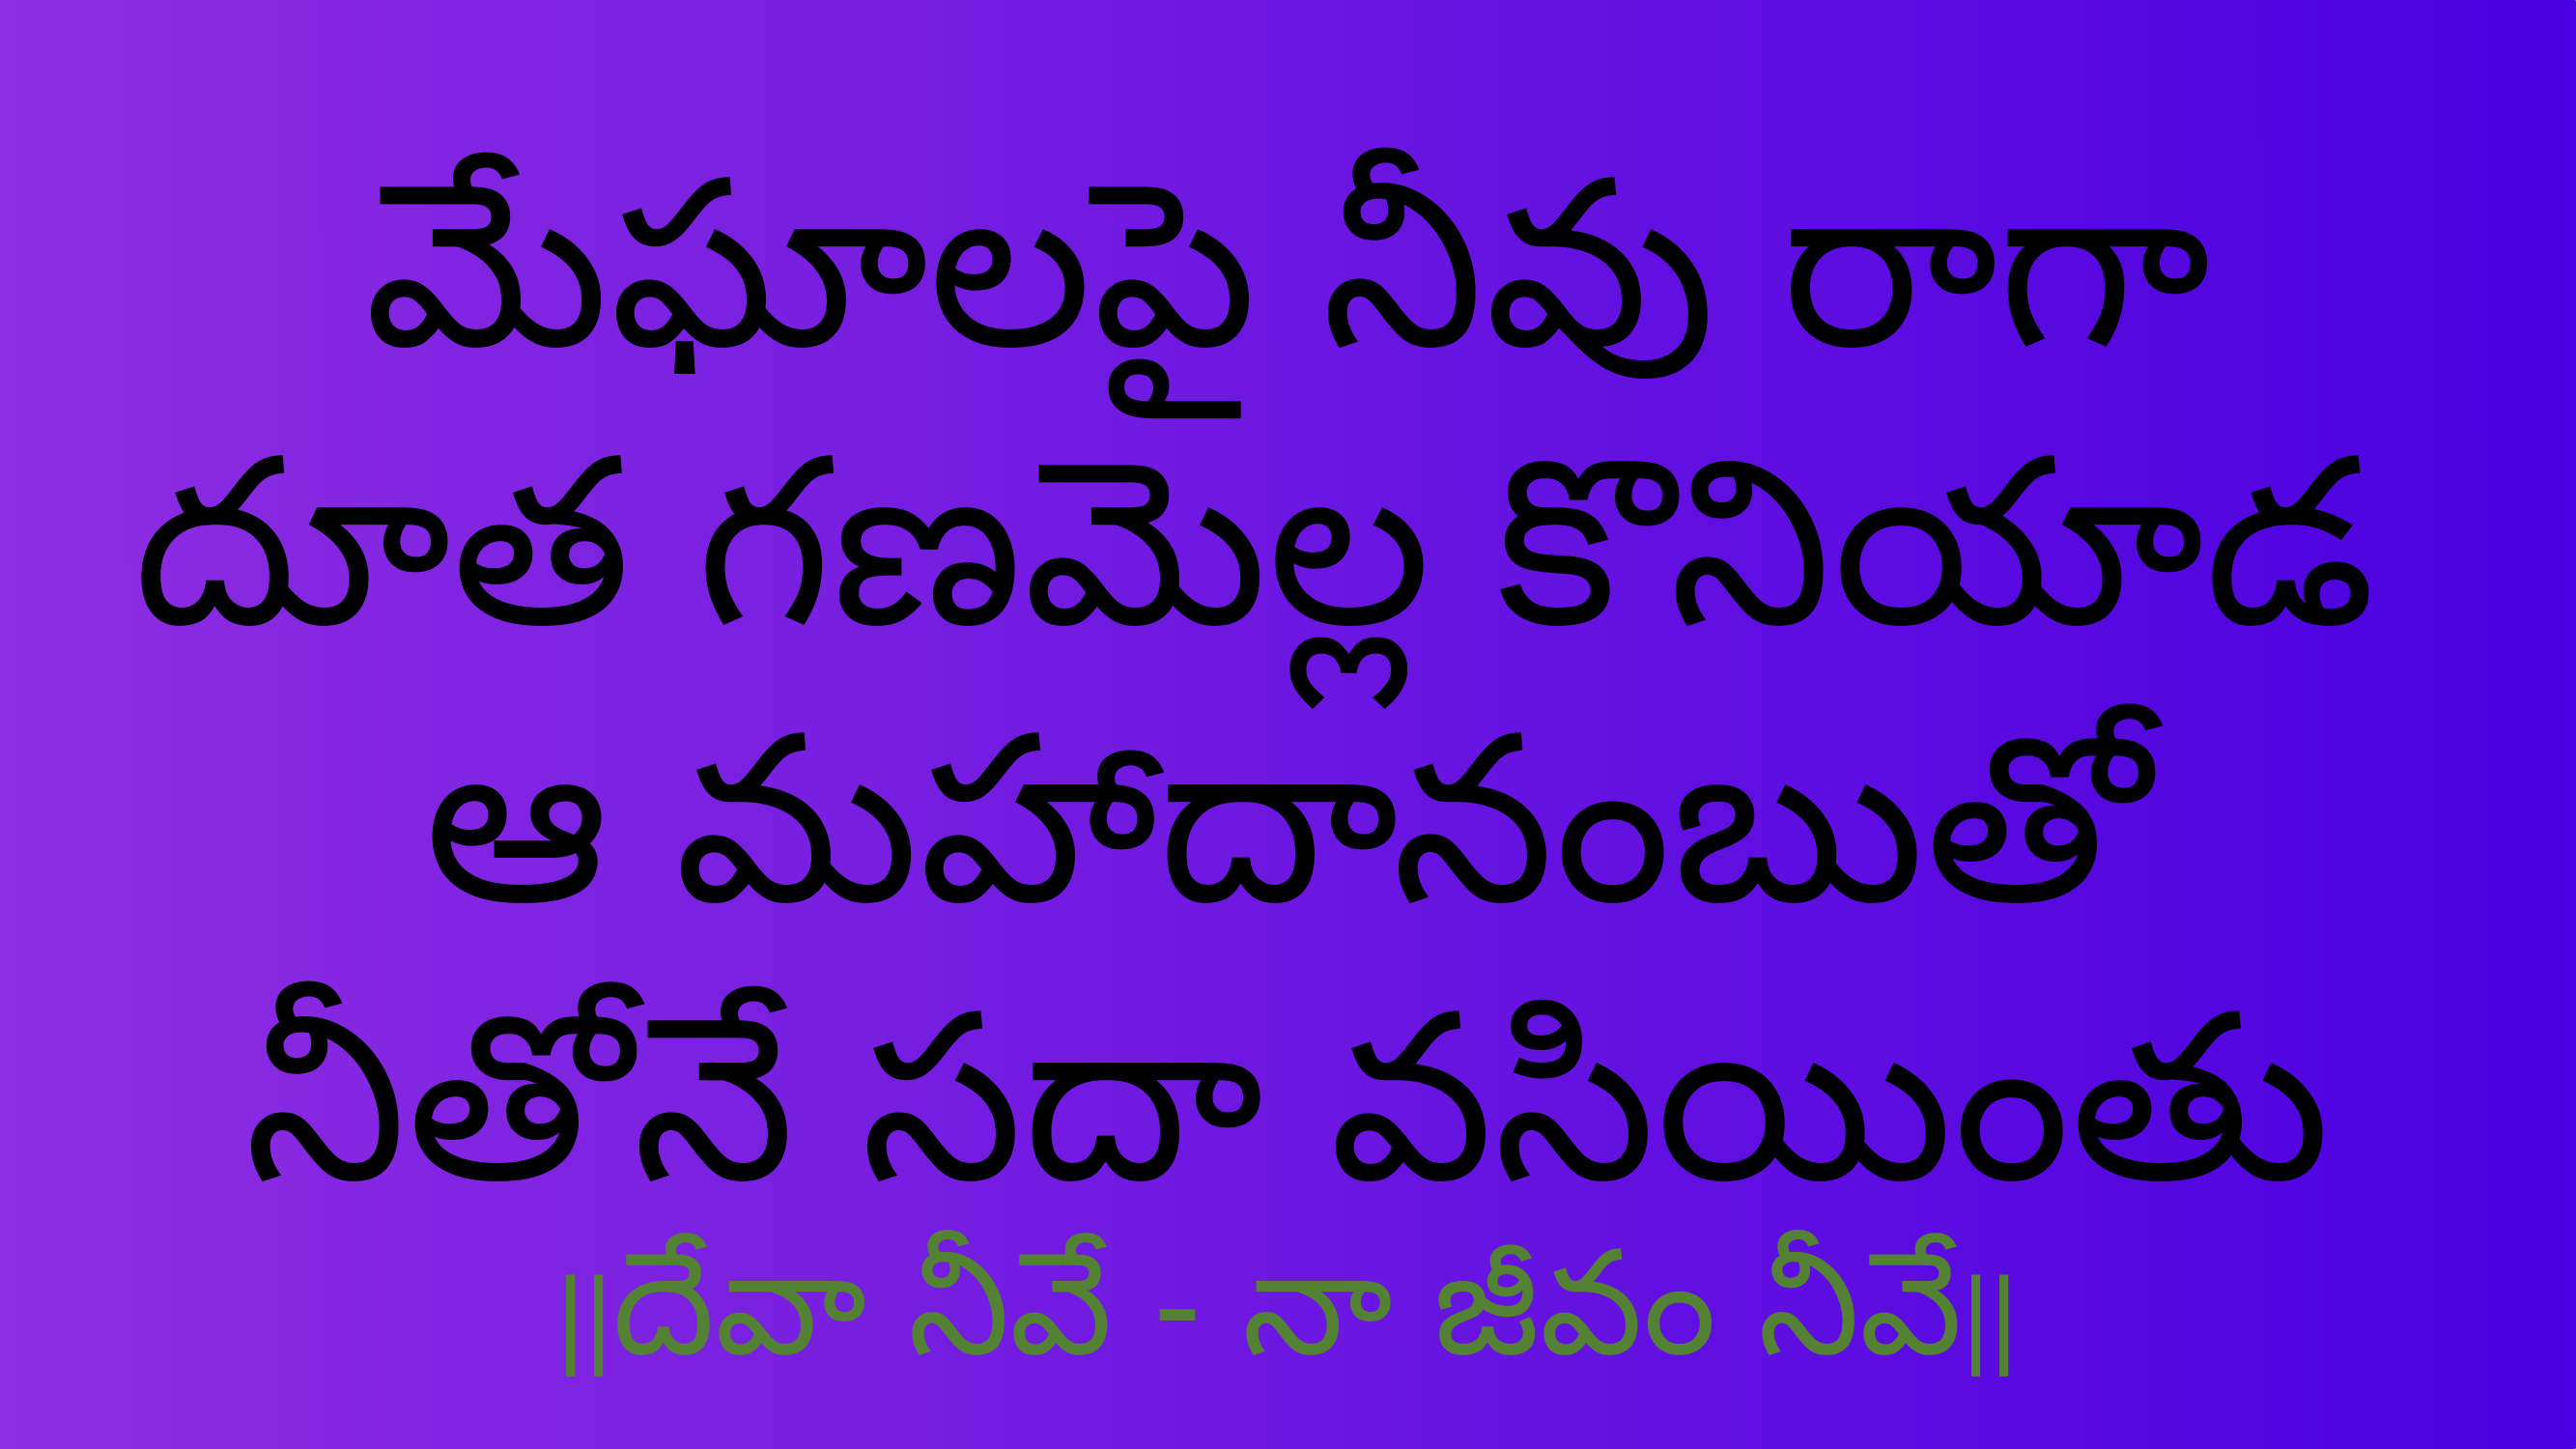

మేఘాలపై నీవు రాగా
దూత గణమెల్ల కొనియాడ
ఆ మహాదానంబుతో
నీతోనే సదా వసియింతు
||దేవా నీవే - నా జీవం నీవే||